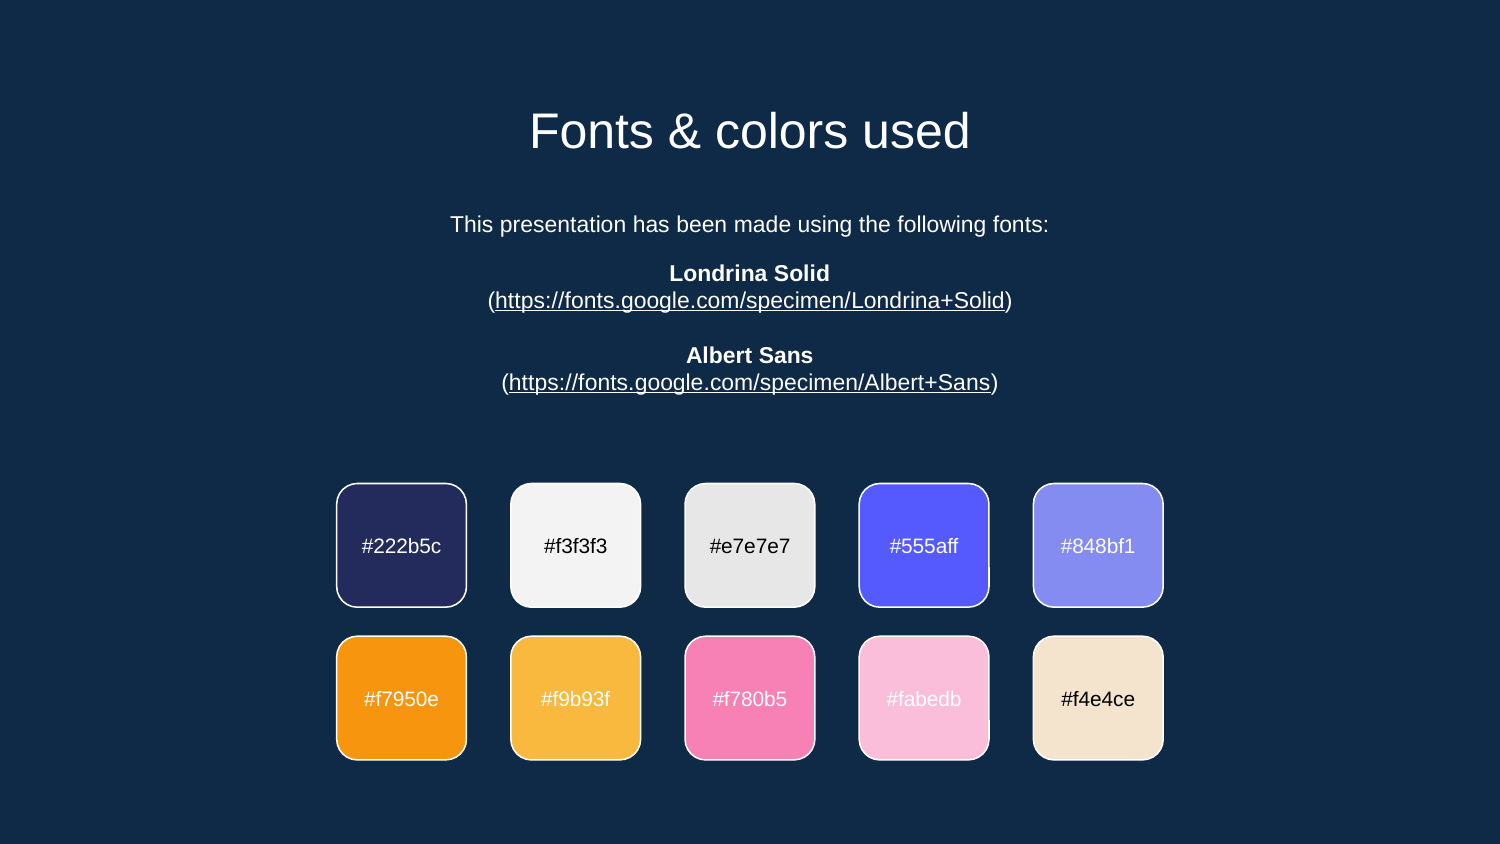

# Fonts & colors used
This presentation has been made using the following fonts:
Londrina Solid
(https://fonts.google.com/specimen/Londrina+Solid)

Albert Sans
(https://fonts.google.com/specimen/Albert+Sans)

#222b5c
#f3f3f3
#e7e7e7
#555aff
#848bf1

#f7950e
#f9b93f
#f780b5
#fabedb
#f4e4ce